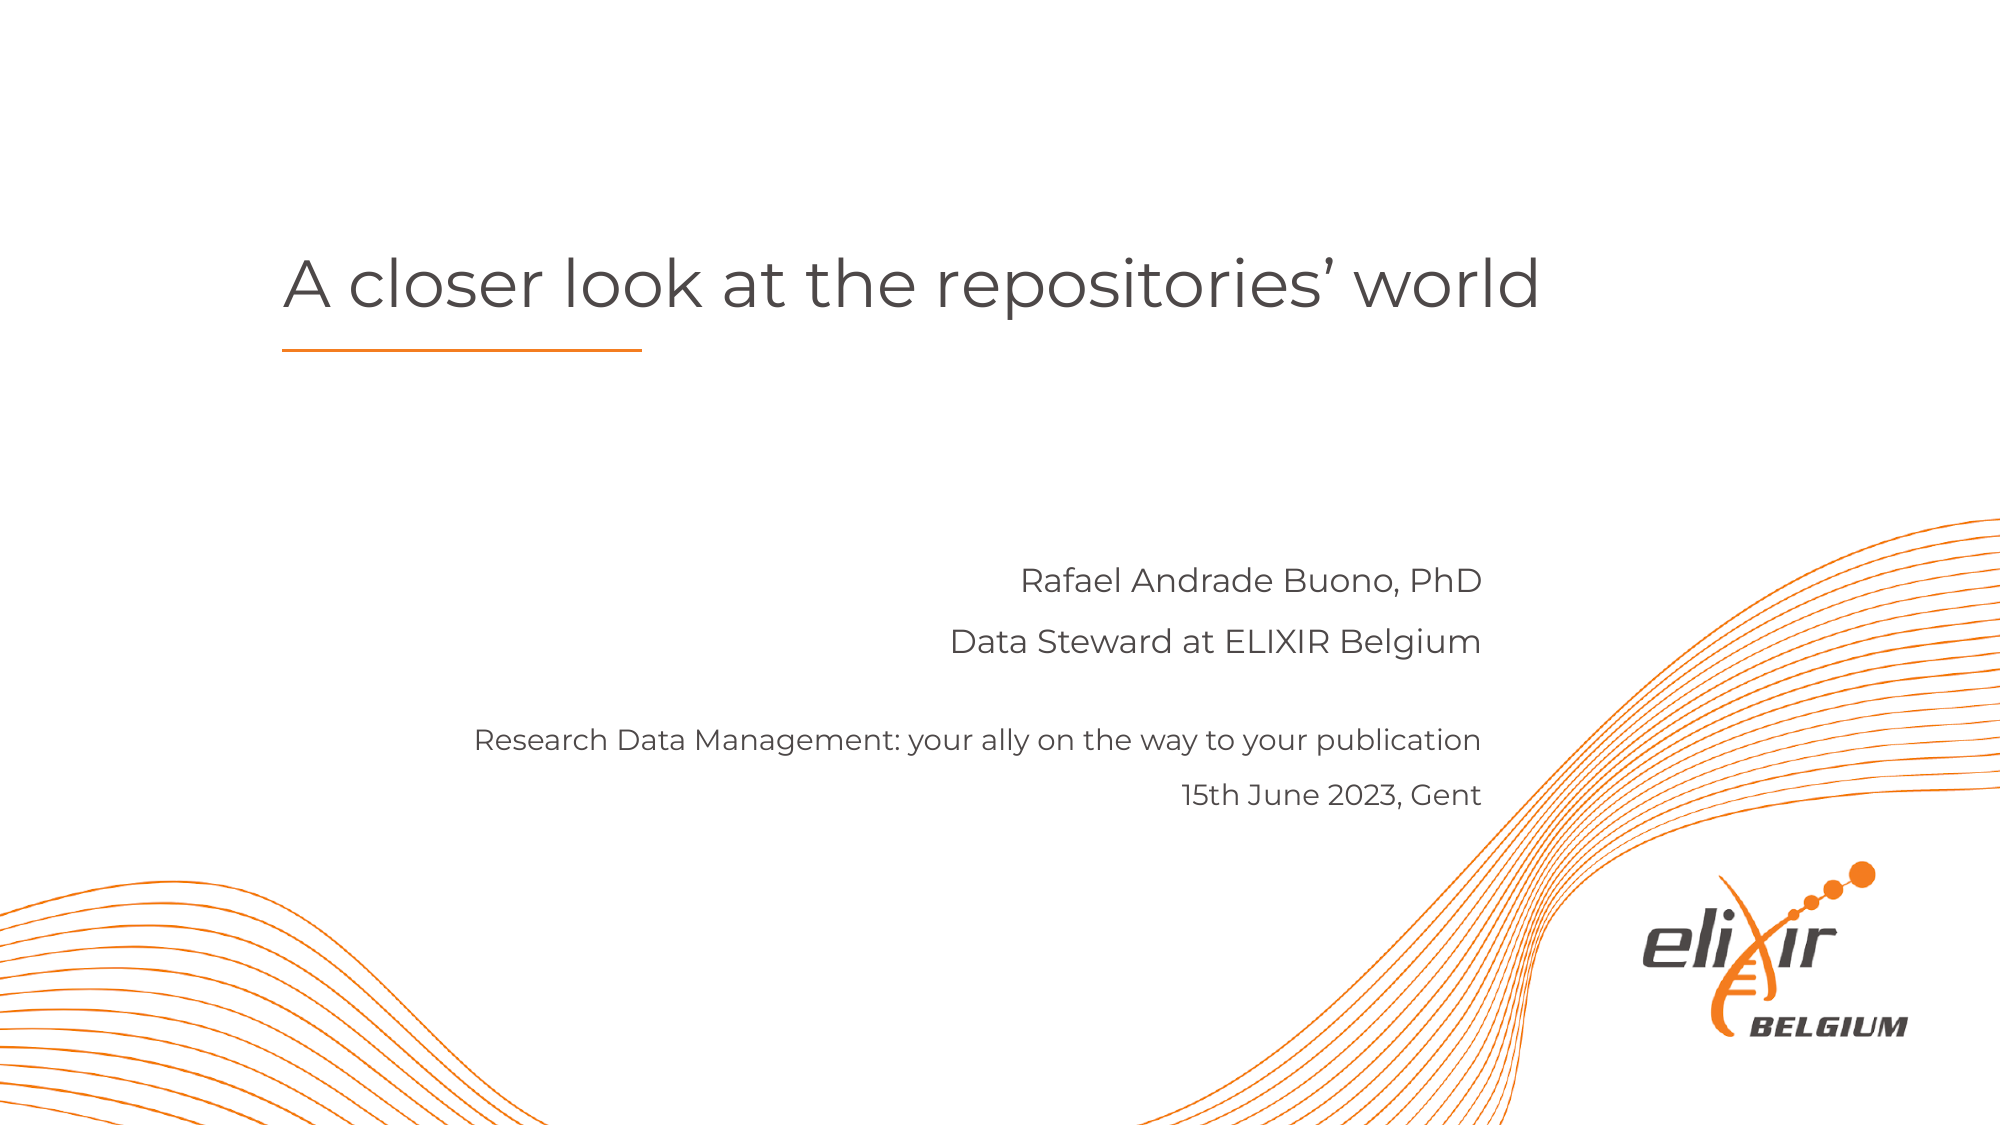

A closer look at the repositories’ world

Rafael Andrade Buono, PhD
Data Steward at ELIXIR Belgium

Research Data Management: your ally on the way to your publication
15th June 2023, Gent